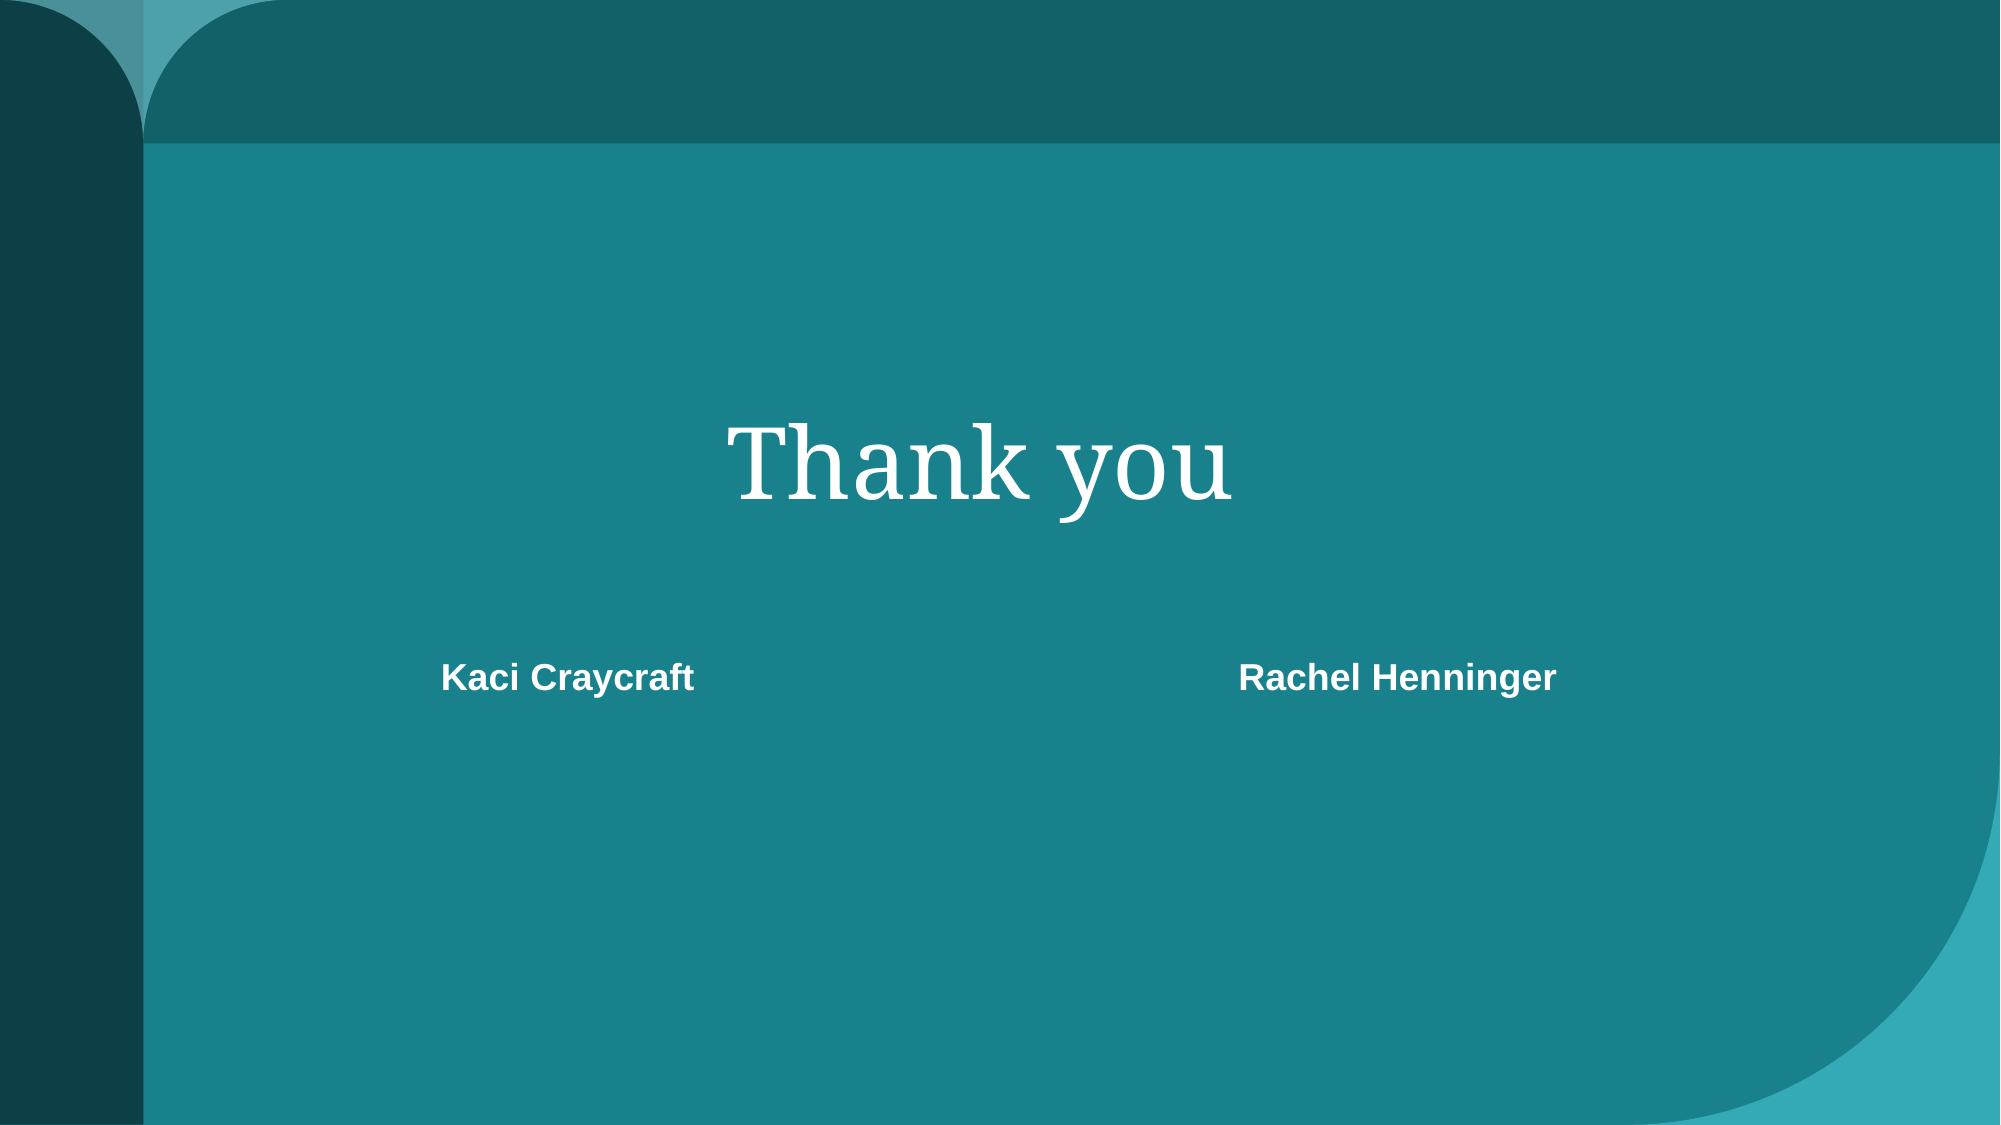

Kaci Craycraft                                                    Rachel Henninger
# Thank you